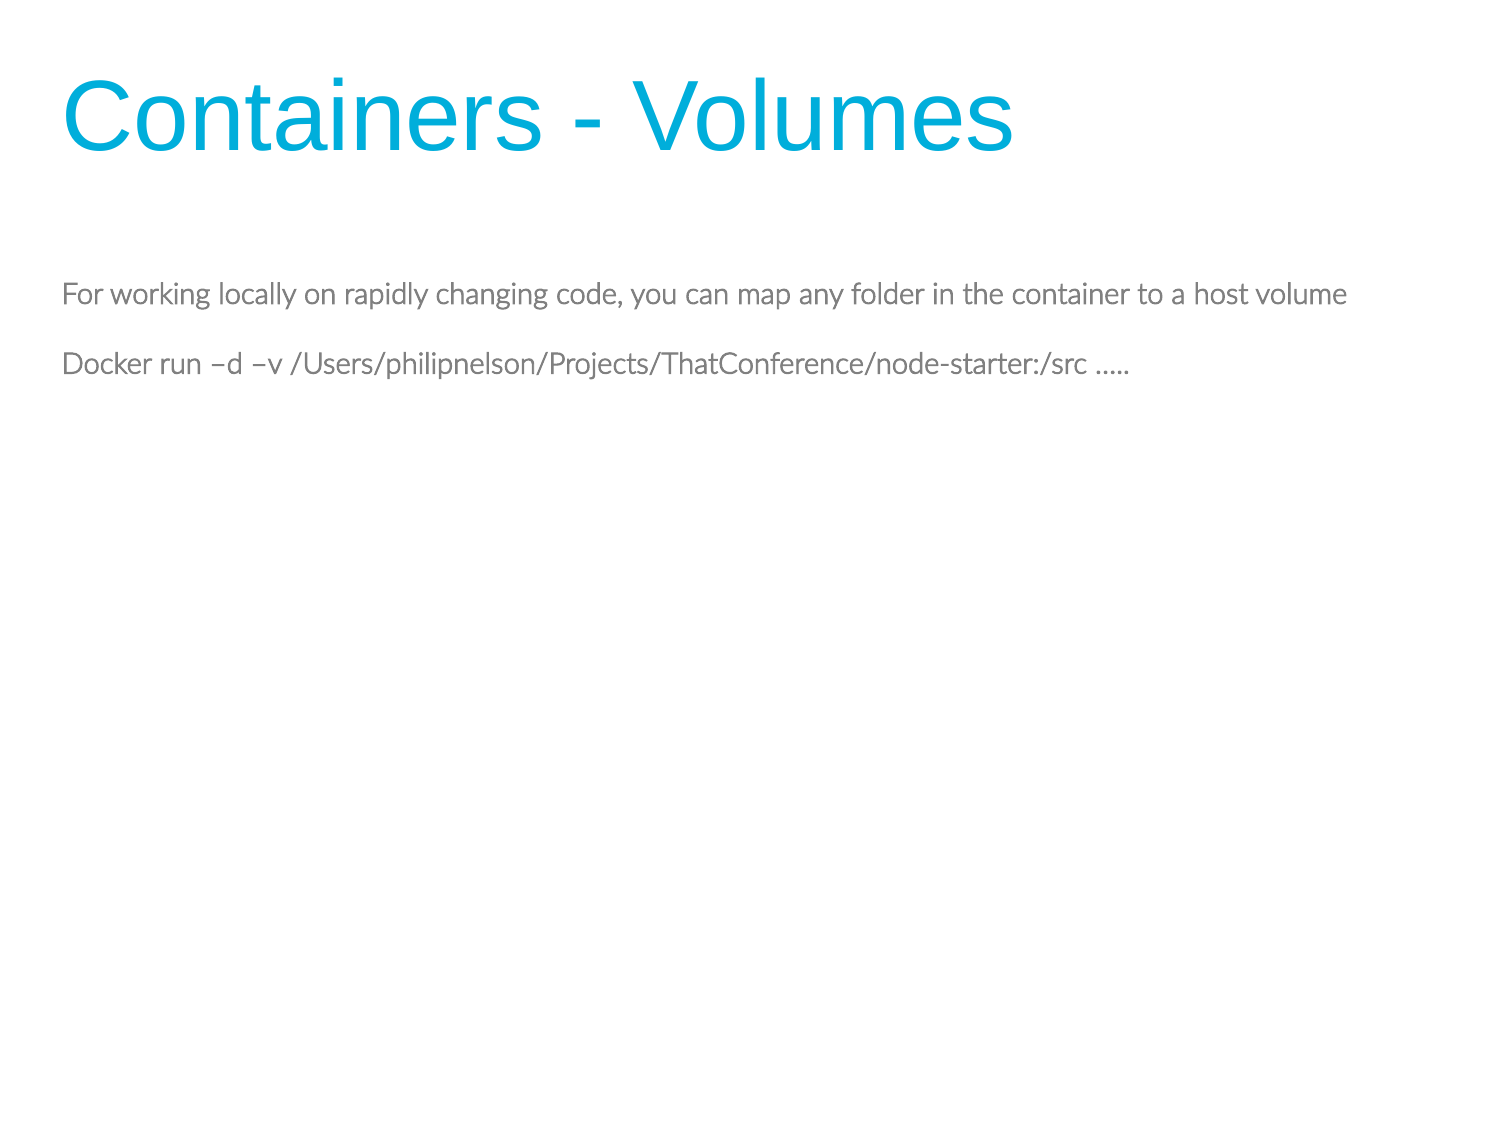

Containers - Volumes
For working locally on rapidly changing code, you can map any folder in the container to a host volume

Docker run –d –v /Users/philipnelson/Projects/ThatConference/node-starter:/src …..